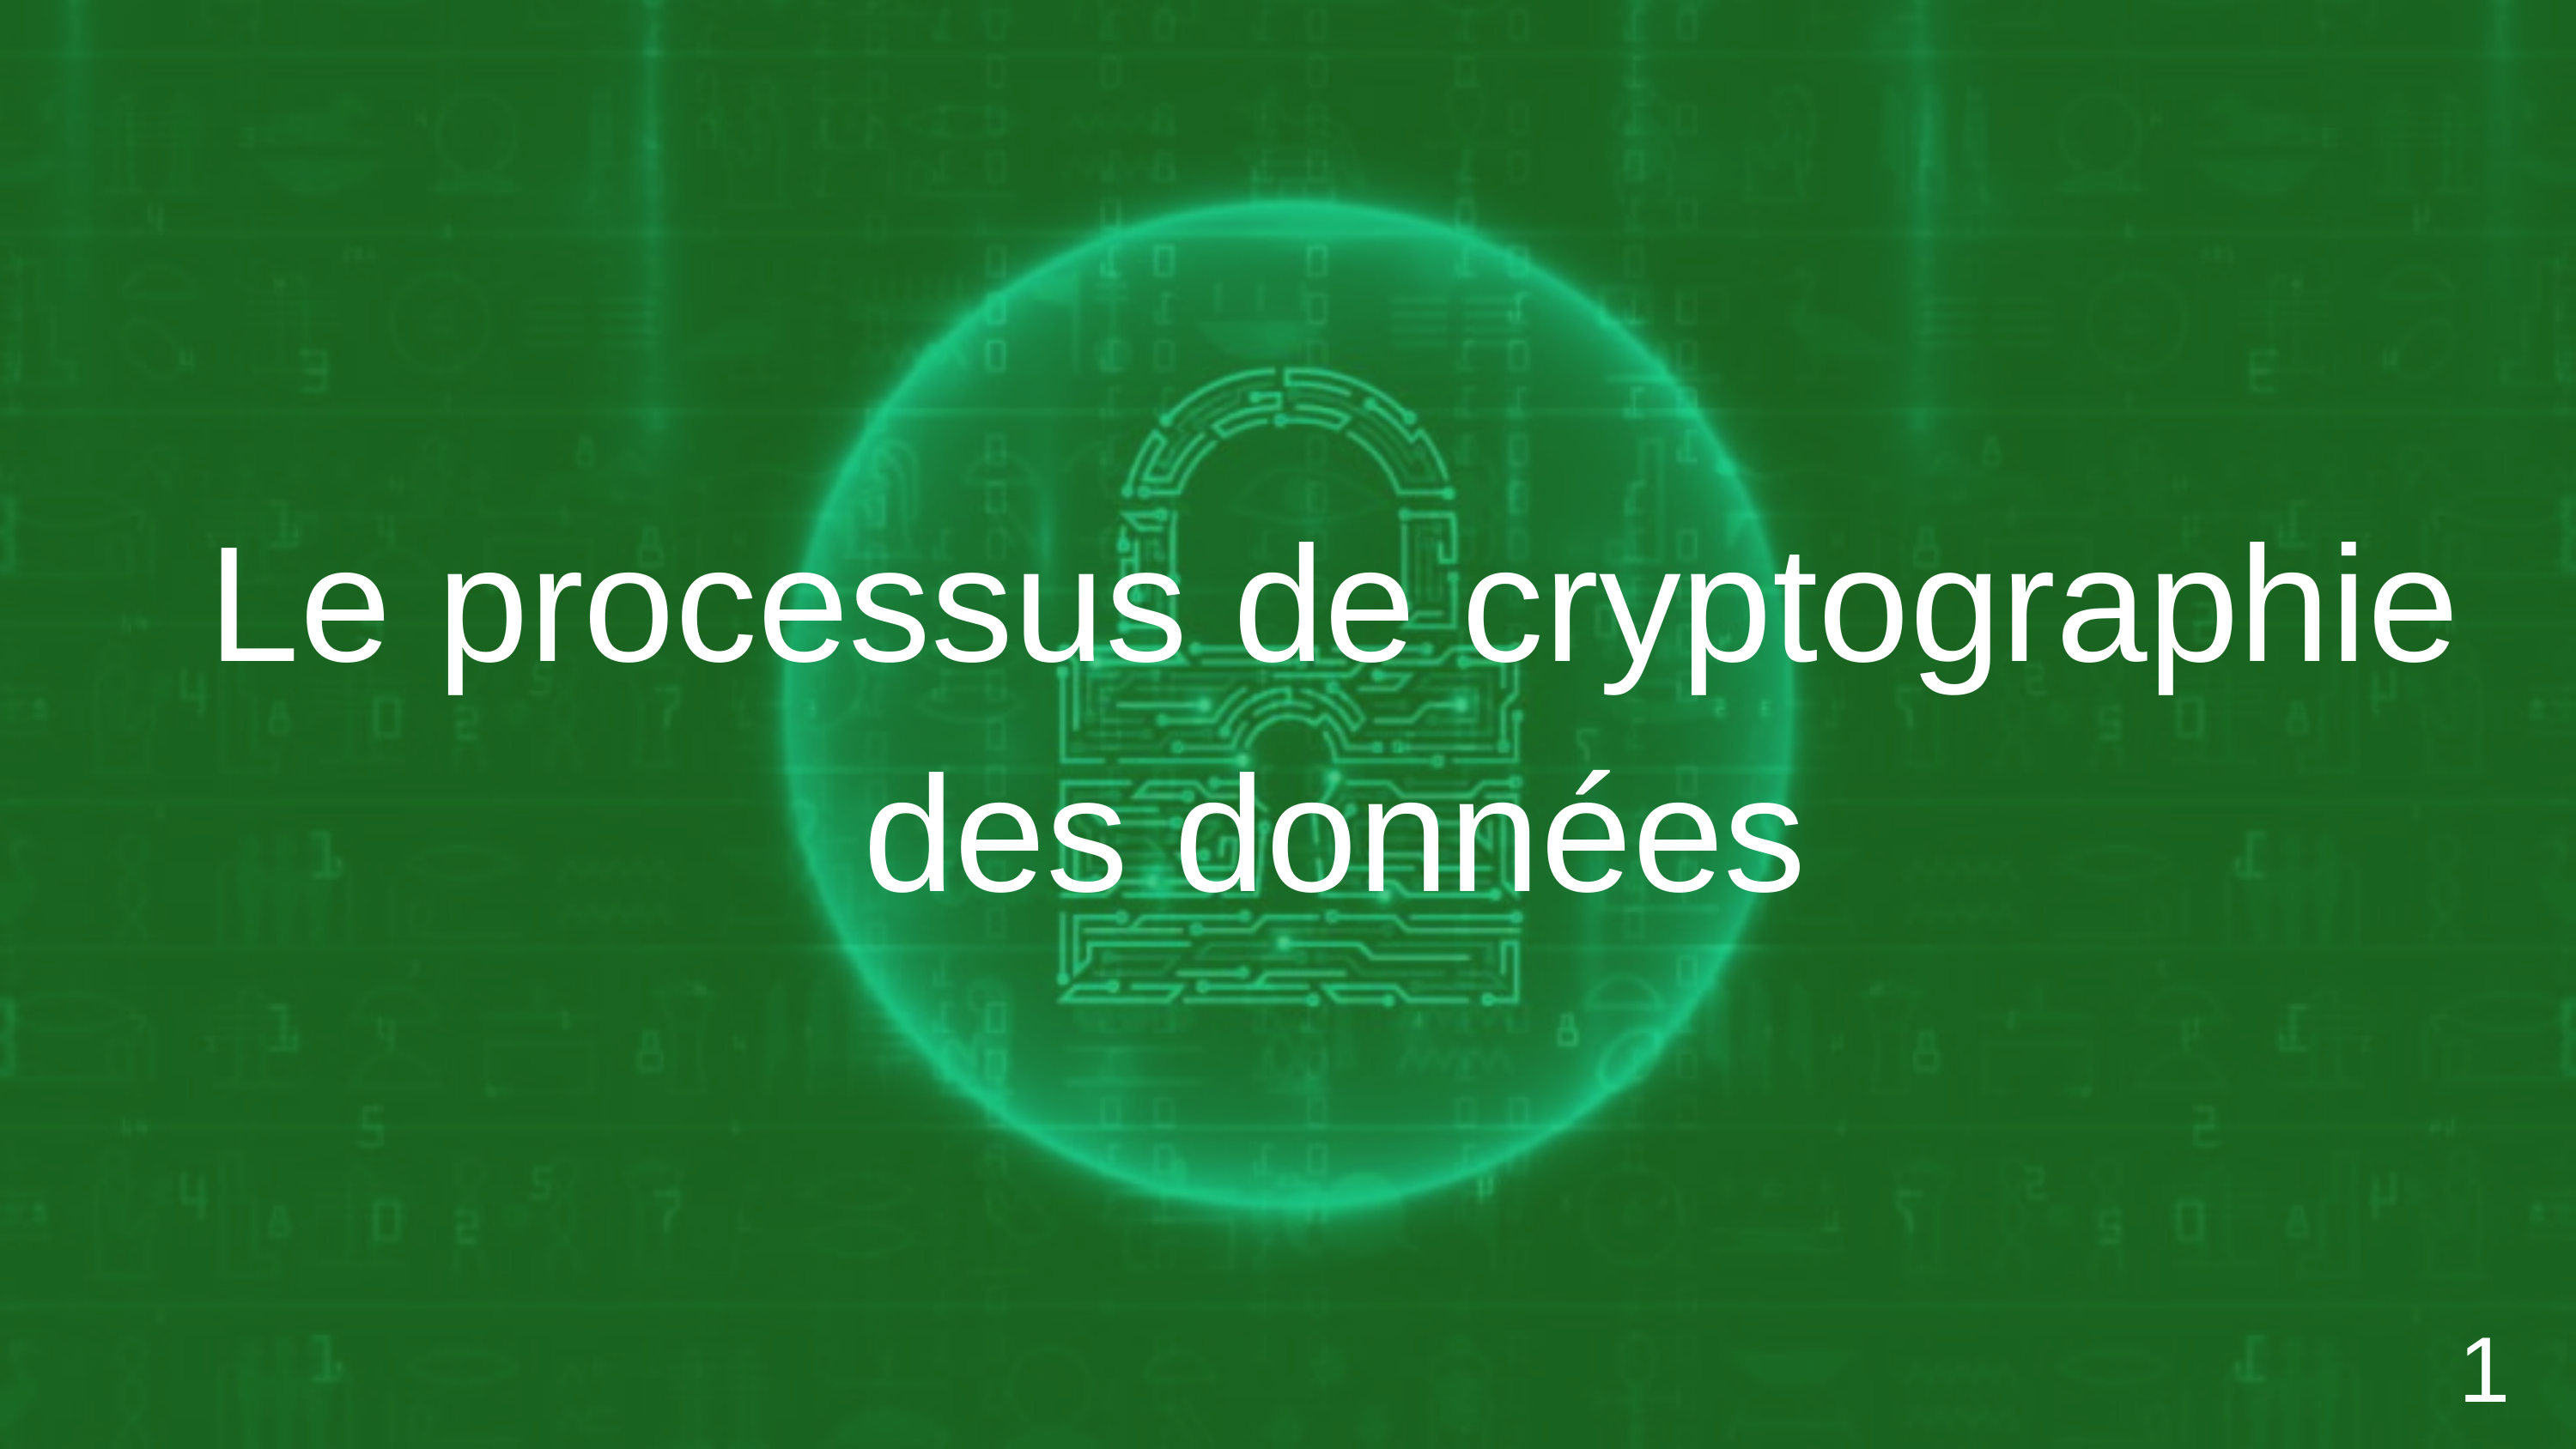

Le processus de cryptographie des données
12